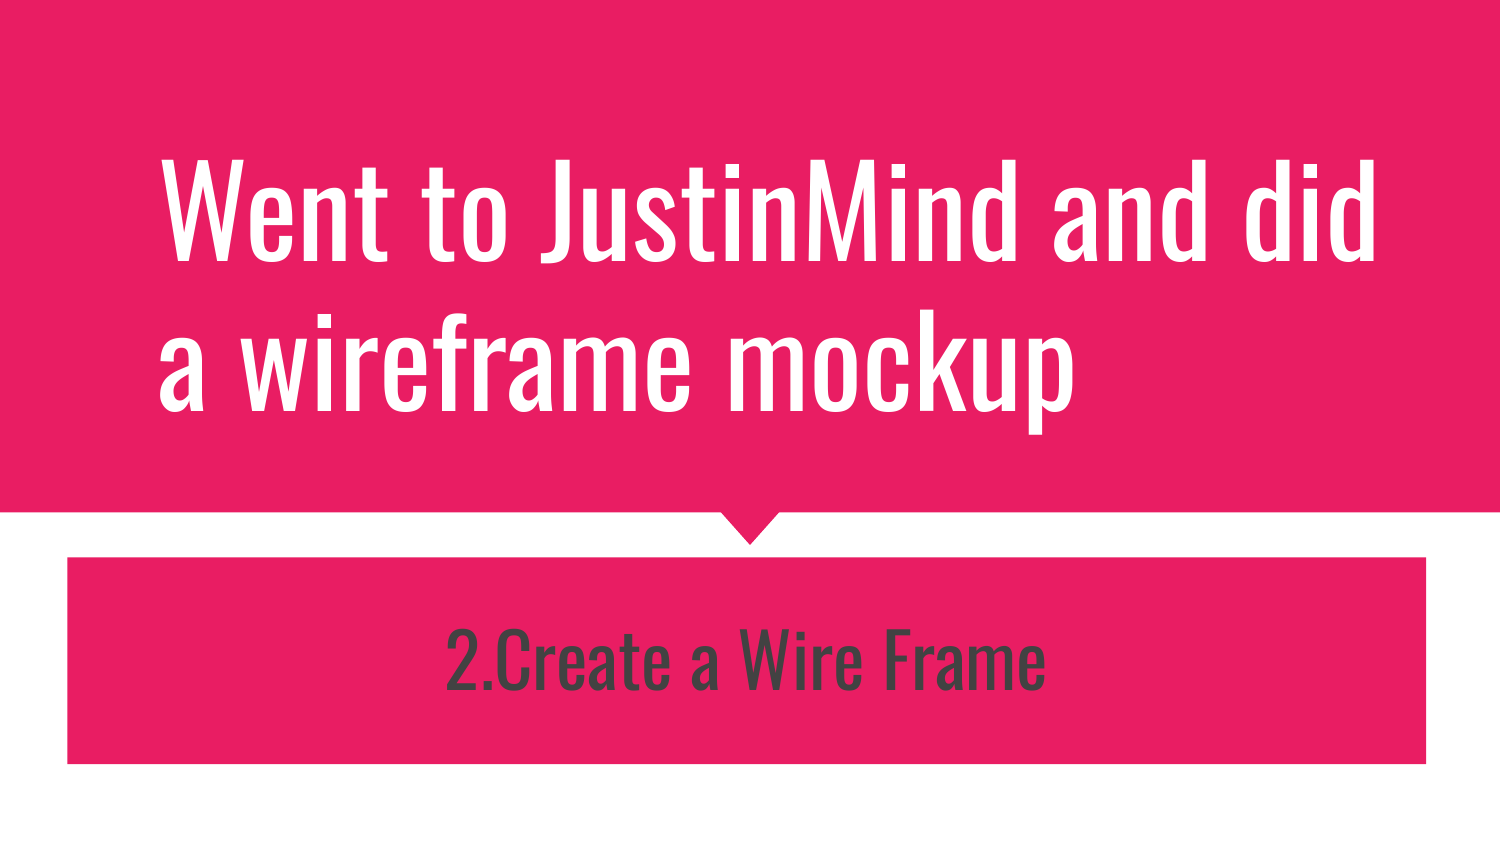

# Went to JustinMind and did a wireframe mockup
2.Create a Wire Frame